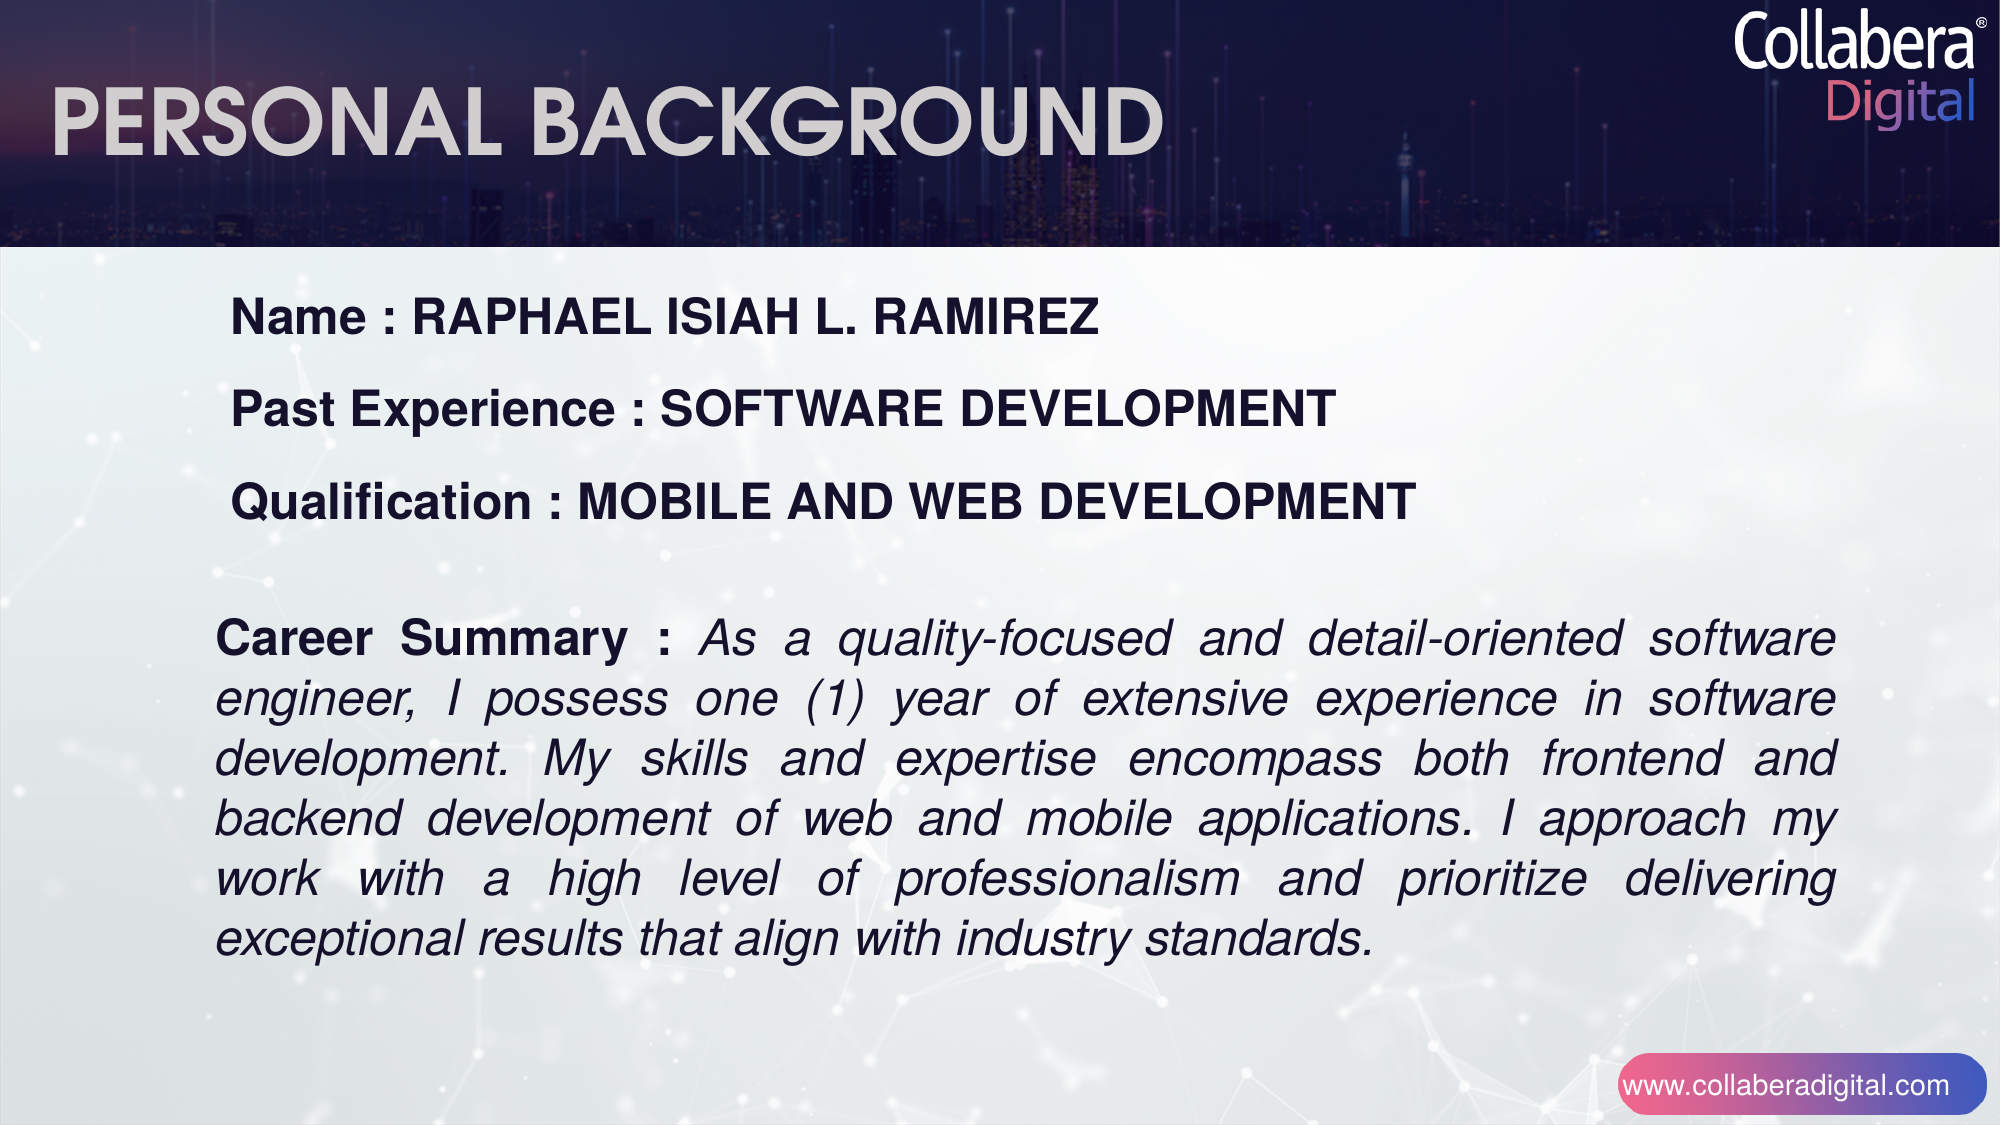

PERSONAL BACKGROUND
Name : RAPHAEL ISIAH L. RAMIREZ
Past Experience : SOFTWARE DEVELOPMENT
Qualification : MOBILE AND WEB DEVELOPMENT
Career Summary : As a quality-focused and detail-oriented software engineer, I possess one (1) year of extensive experience in software development. My skills and expertise encompass both frontend and backend development of web and mobile applications. I approach my work with a high level of professionalism and prioritize delivering exceptional results that align with industry standards.